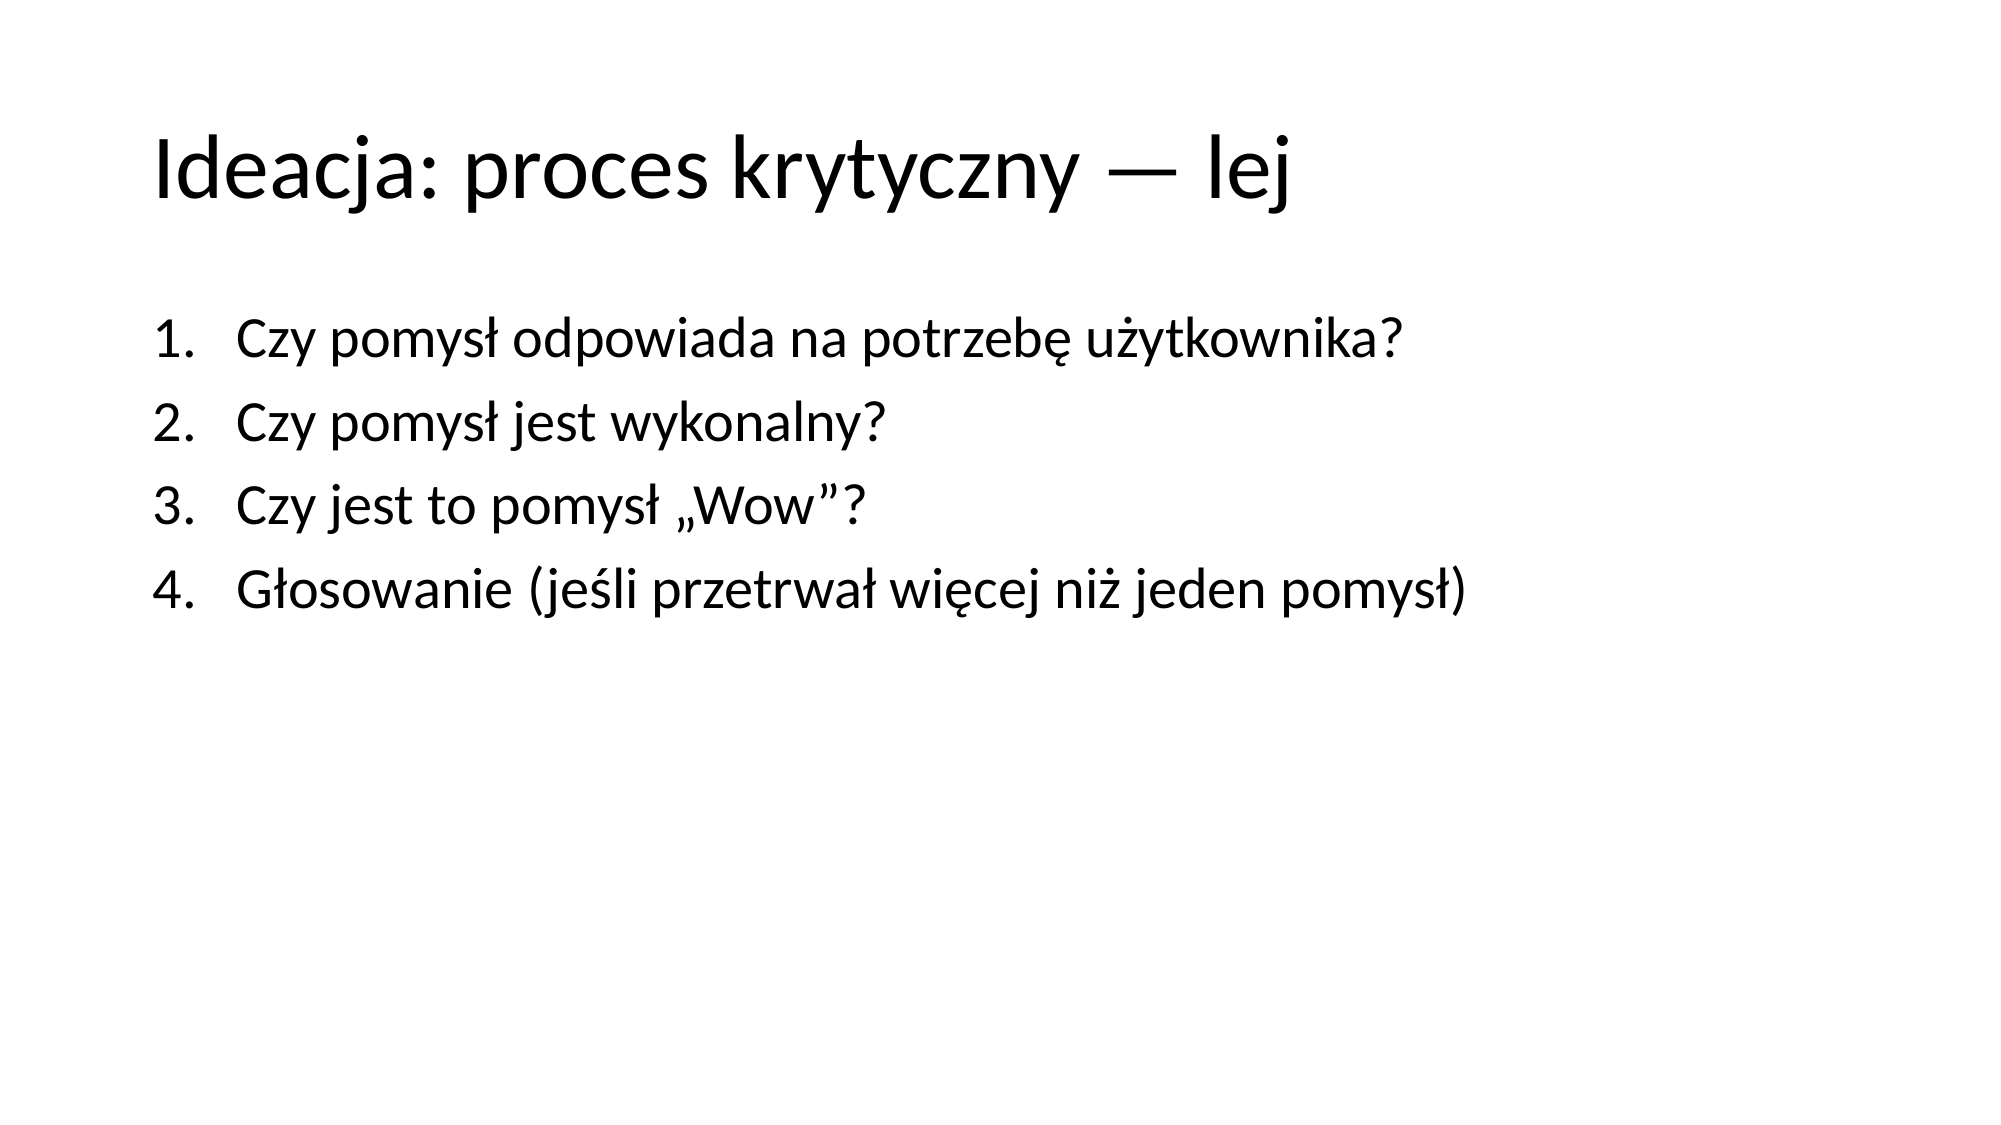

# Ideacja: proces krytyczny — lej
Czy pomysł odpowiada na potrzebę użytkownika?
Czy pomysł jest wykonalny?
Czy jest to pomysł „Wow”?
Głosowanie (jeśli przetrwał więcej niż jeden pomysł)